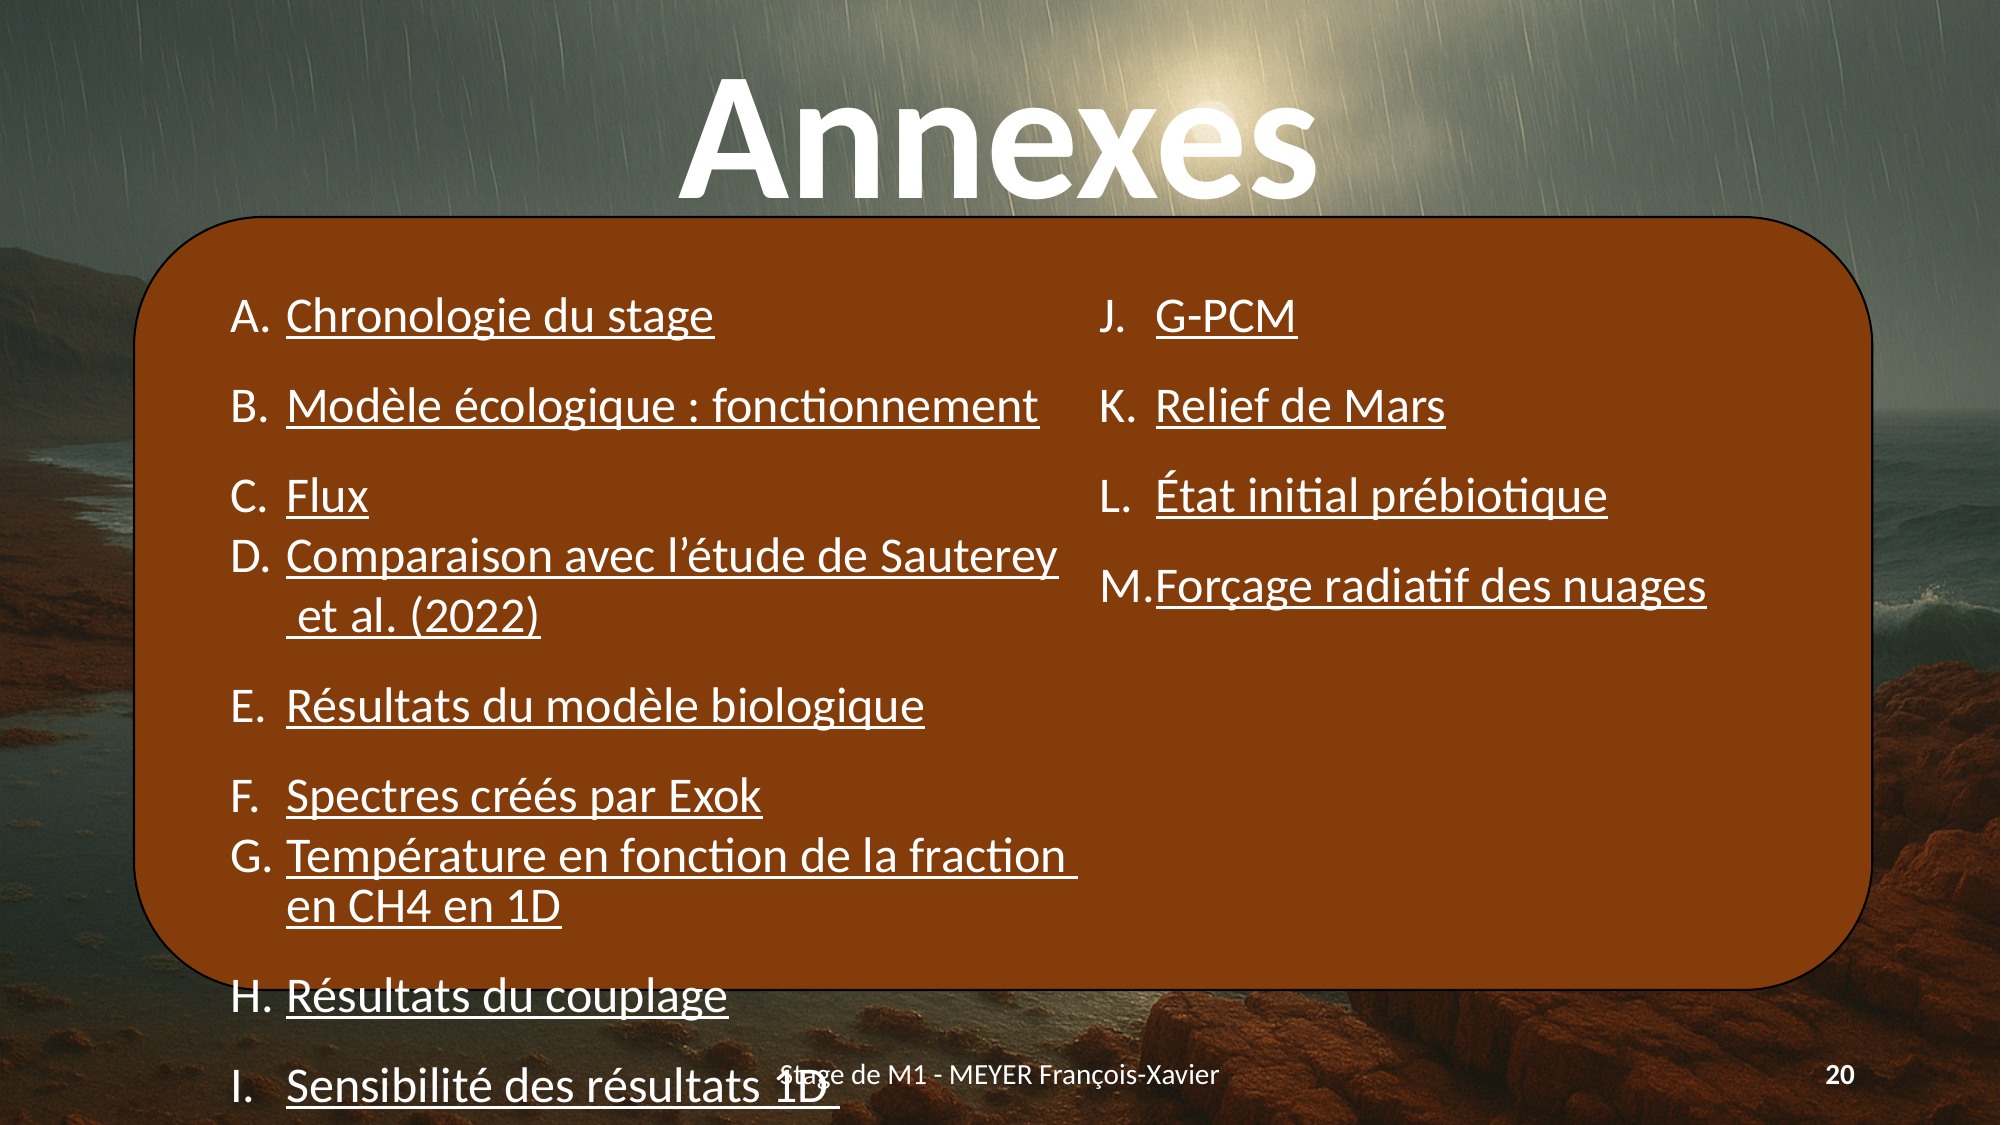

Annexes

Chronologie du stage
Modèle écologique : fonctionnement
Flux
Comparaison avec l’étude de Sauterey et al. (2022)
Résultats du modèle biologique
Spectres créés par Exok
Température en fonction de la fraction en CH4 en 1D
Résultats du couplage
Sensibilité des résultats 1D
G-PCM
Relief de Mars
État initial prébiotique
Forçage radiatif des nuages